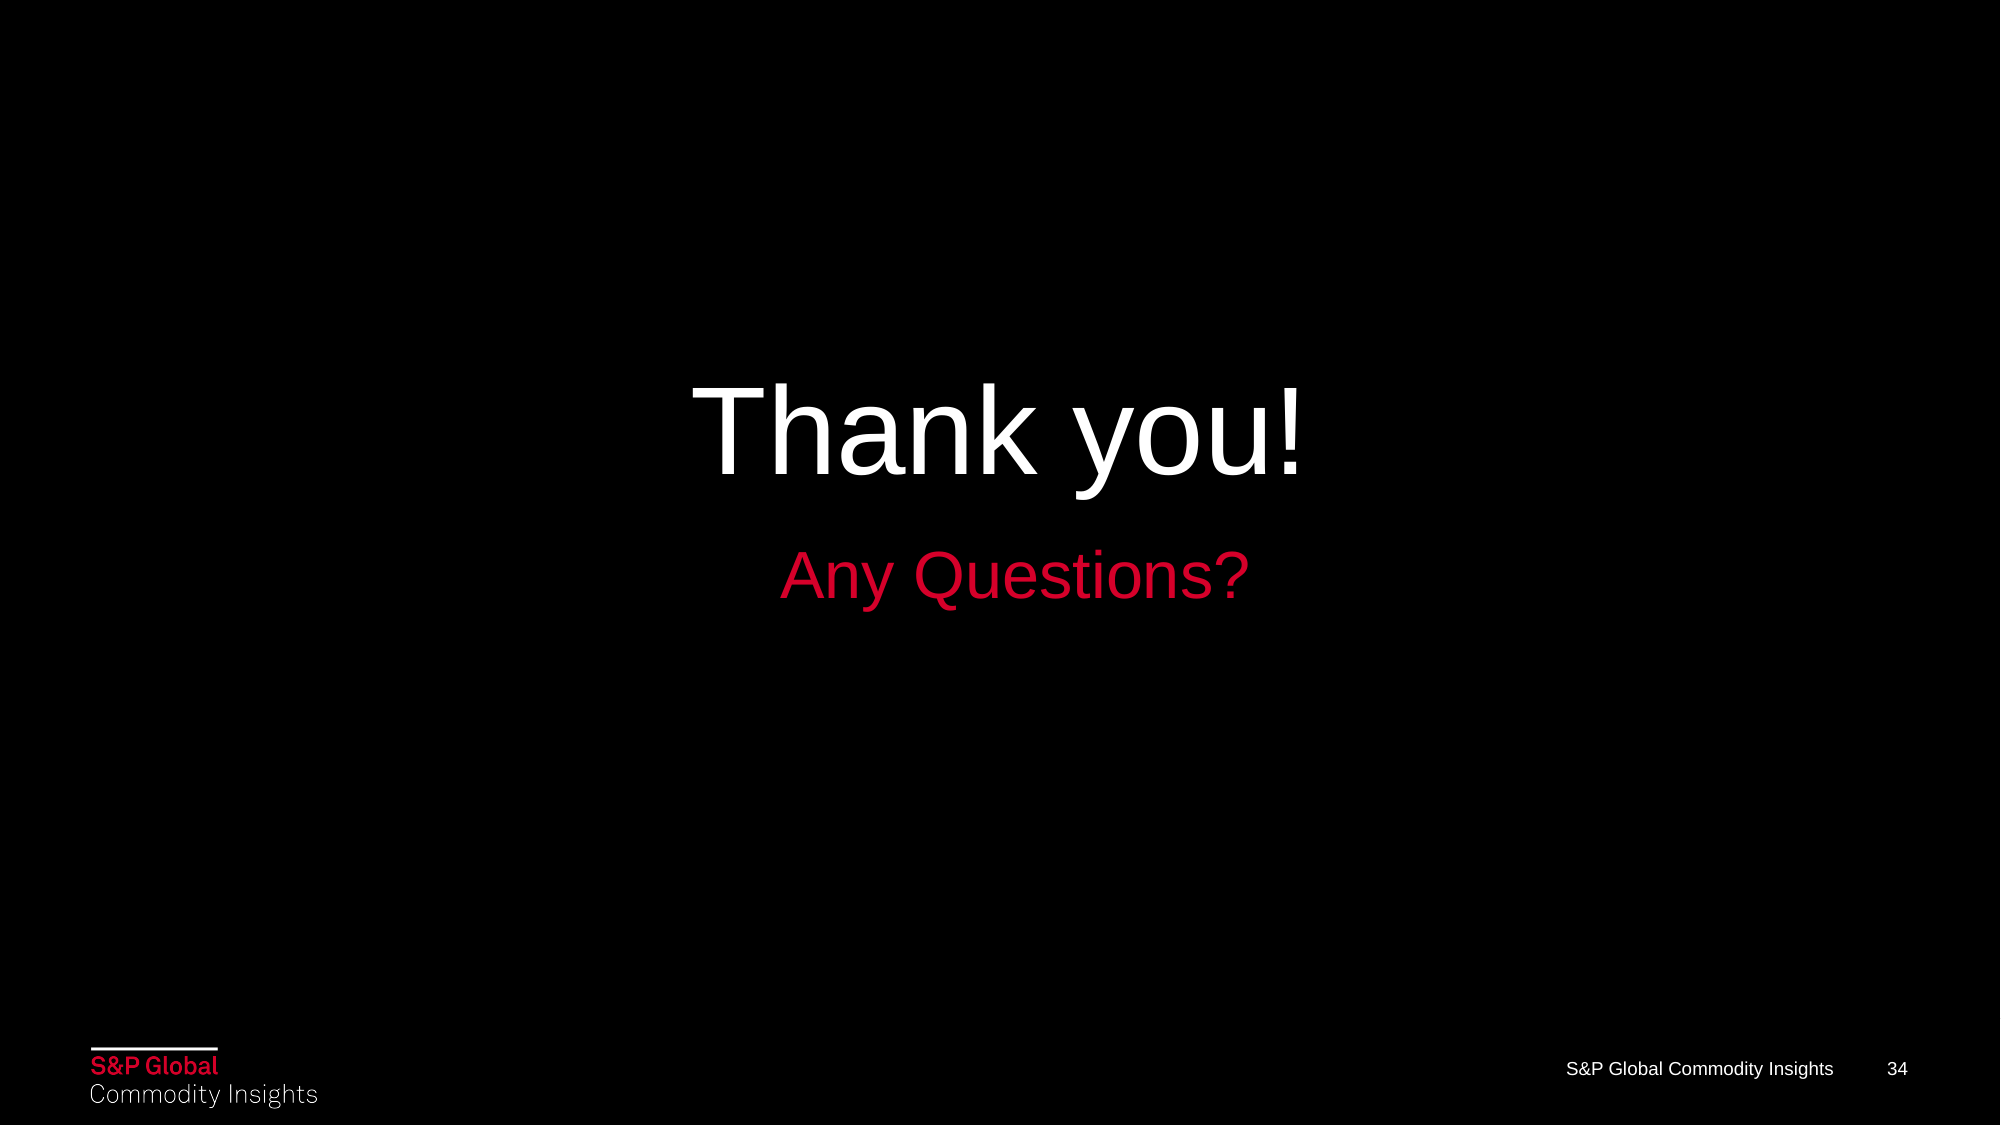

# Thank you! Any Questions?
S&P Global Commodity Insights
34